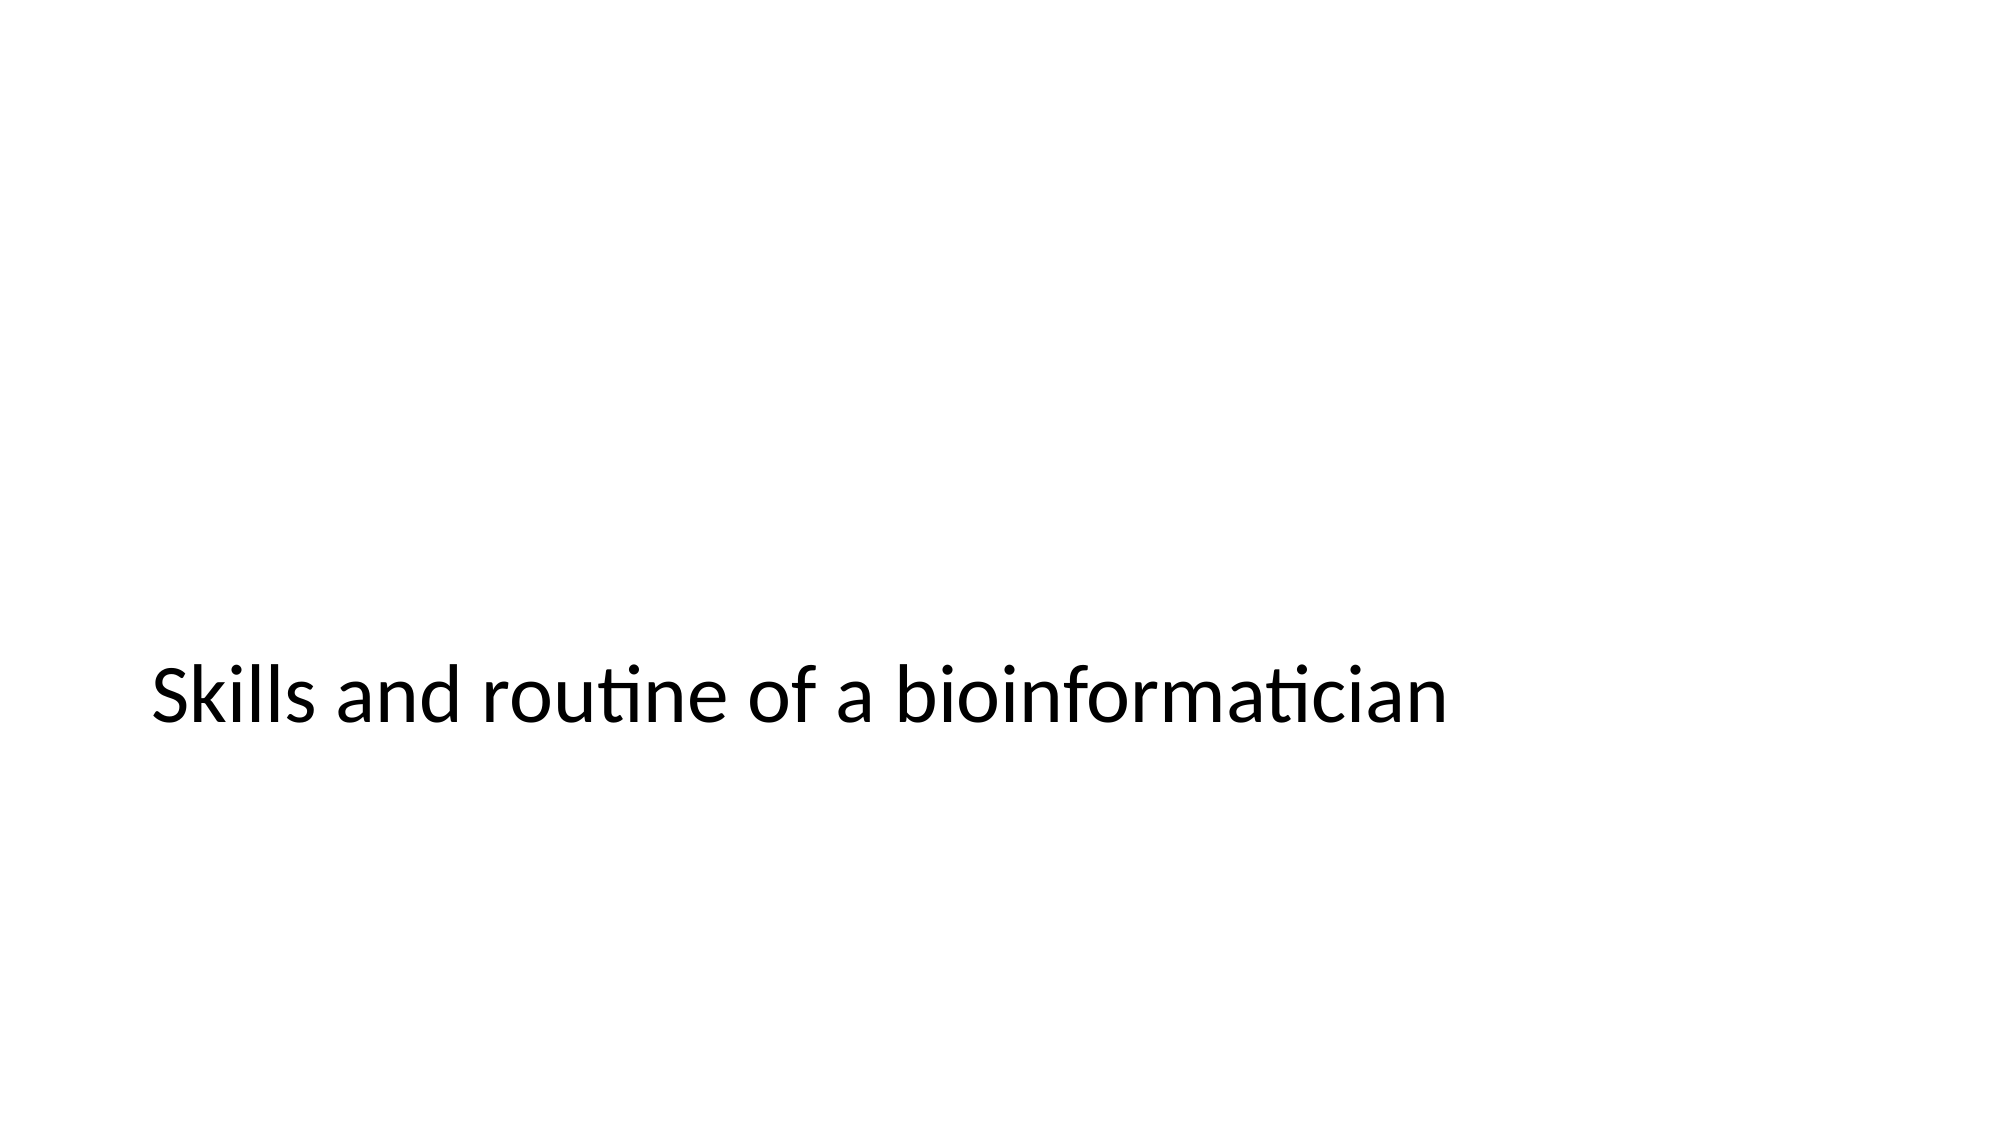

# Skills and routine of a bioinformatician